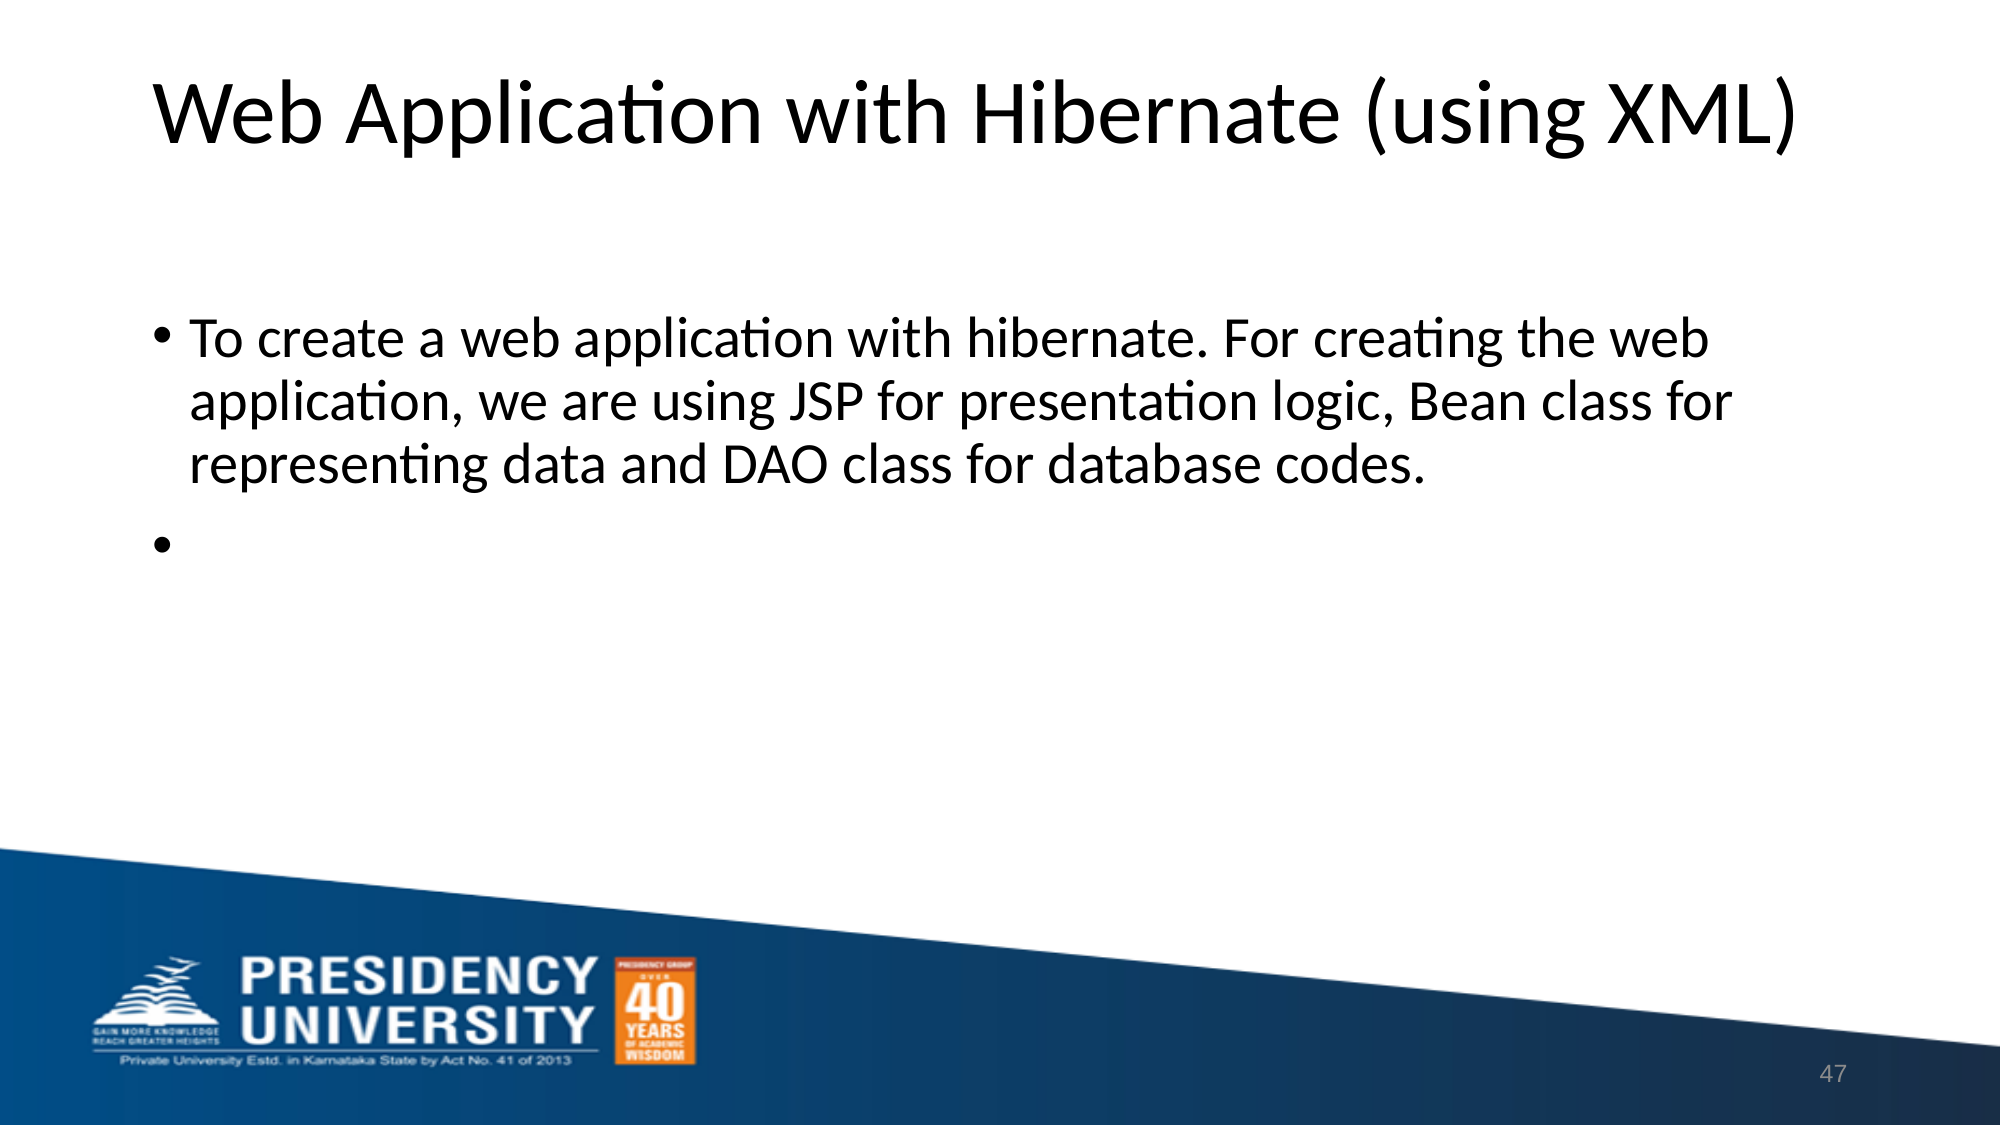

# Web Application with Hibernate (using XML)
To create a web application with hibernate. For creating the web application, we are using JSP for presentation logic, Bean class for representing data and DAO class for database codes.

47